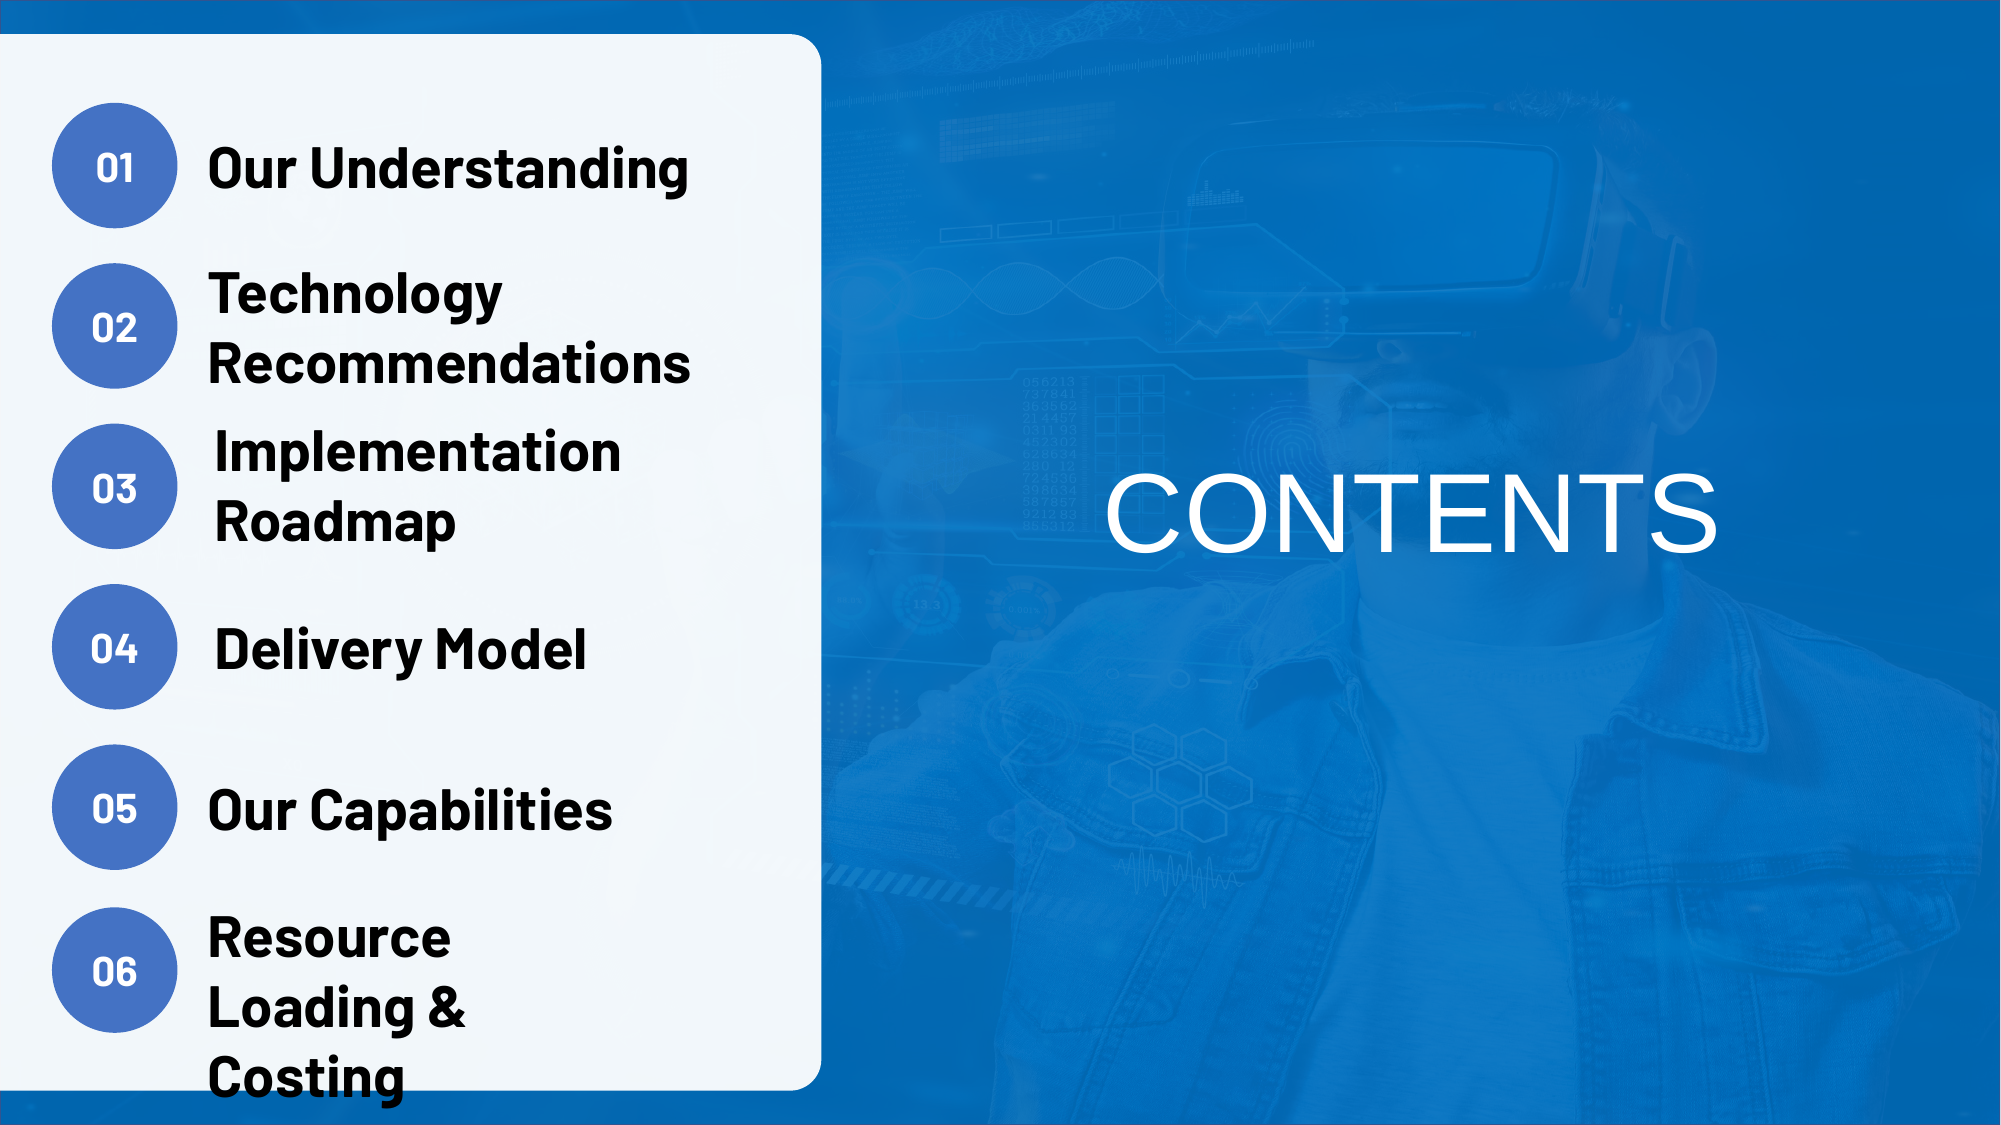

01
Our Understanding
Technology Recommendations
02
Implementation Roadmap
03
CONTENTS
04
Delivery Model
05
Our Capabilities
Resource Loading & Costing
06